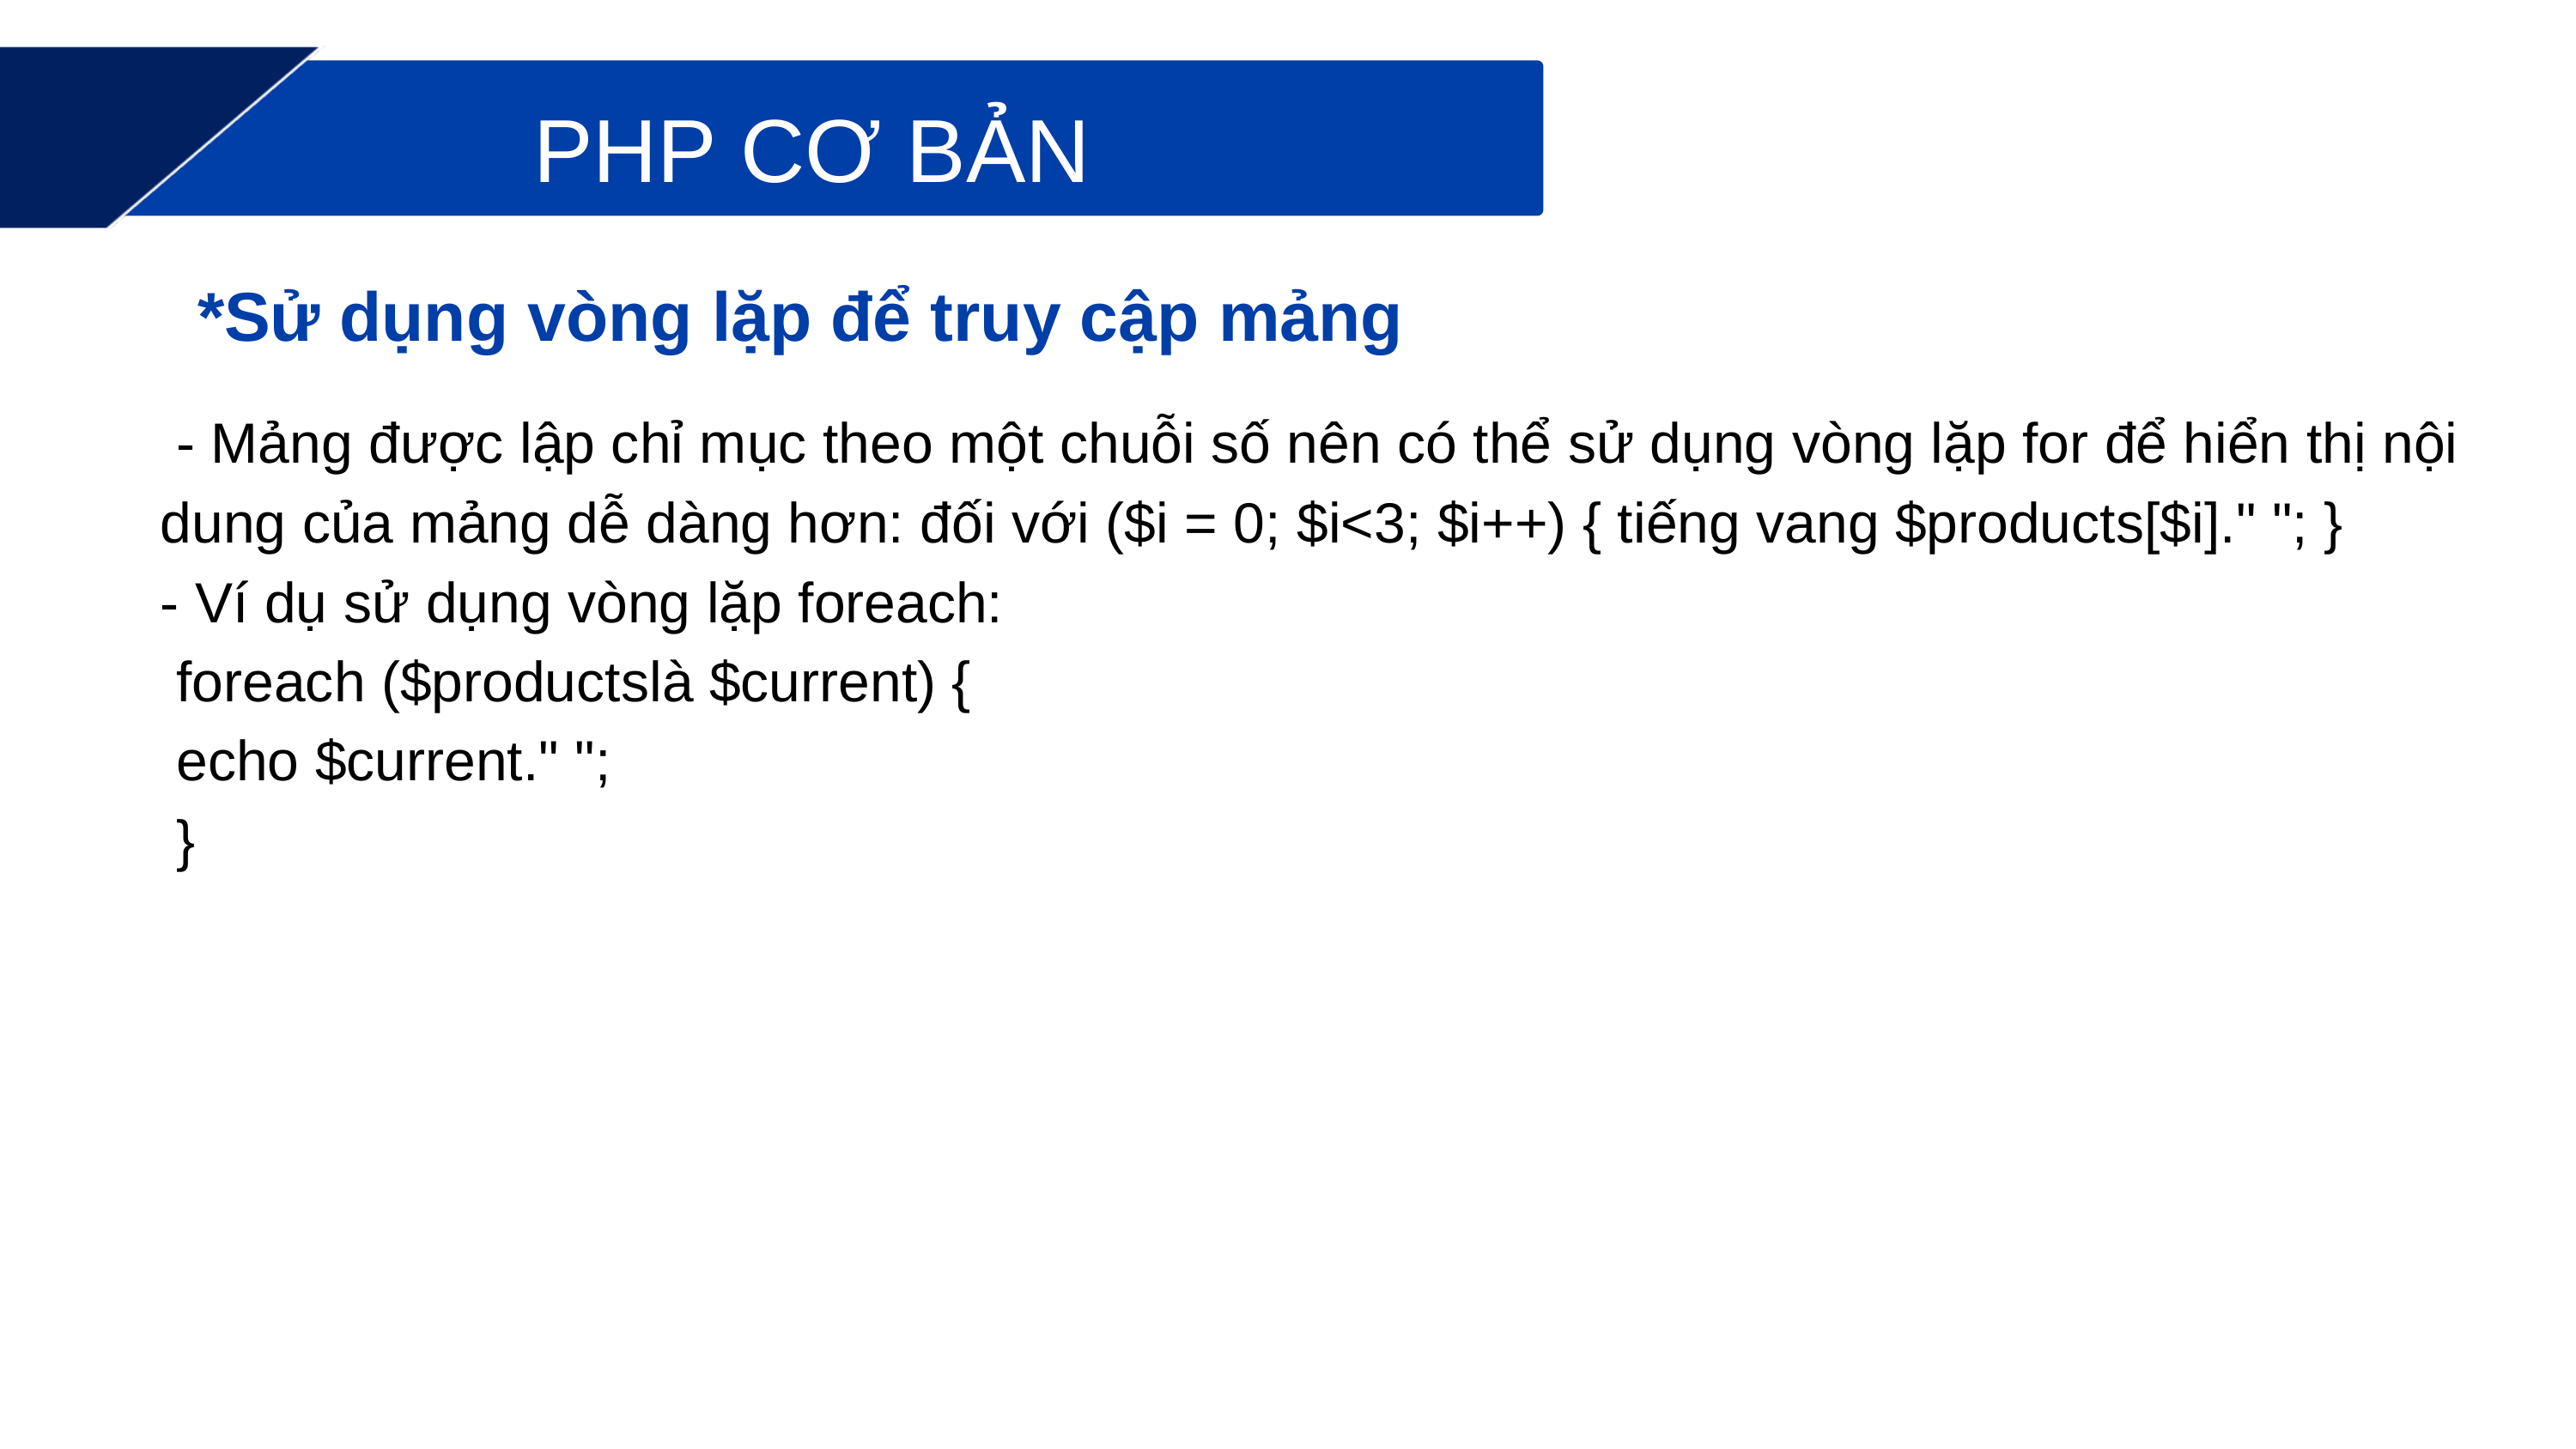

PHP CƠ BẢN

*Sử dụng vòng lặp để truy cập mảng

 - Mảng được lập chỉ mục theo một chuỗi số nên có thể sử dụng vòng lặp for để hiển thị nội dung của mảng dễ dàng hơn: đối với ($i = 0; $i<3; $i++) { tiếng vang $products[$i]." "; }
- Ví dụ sử dụng vòng lặp foreach:
 foreach ($productslà $current) {
 echo $current." ";
 }